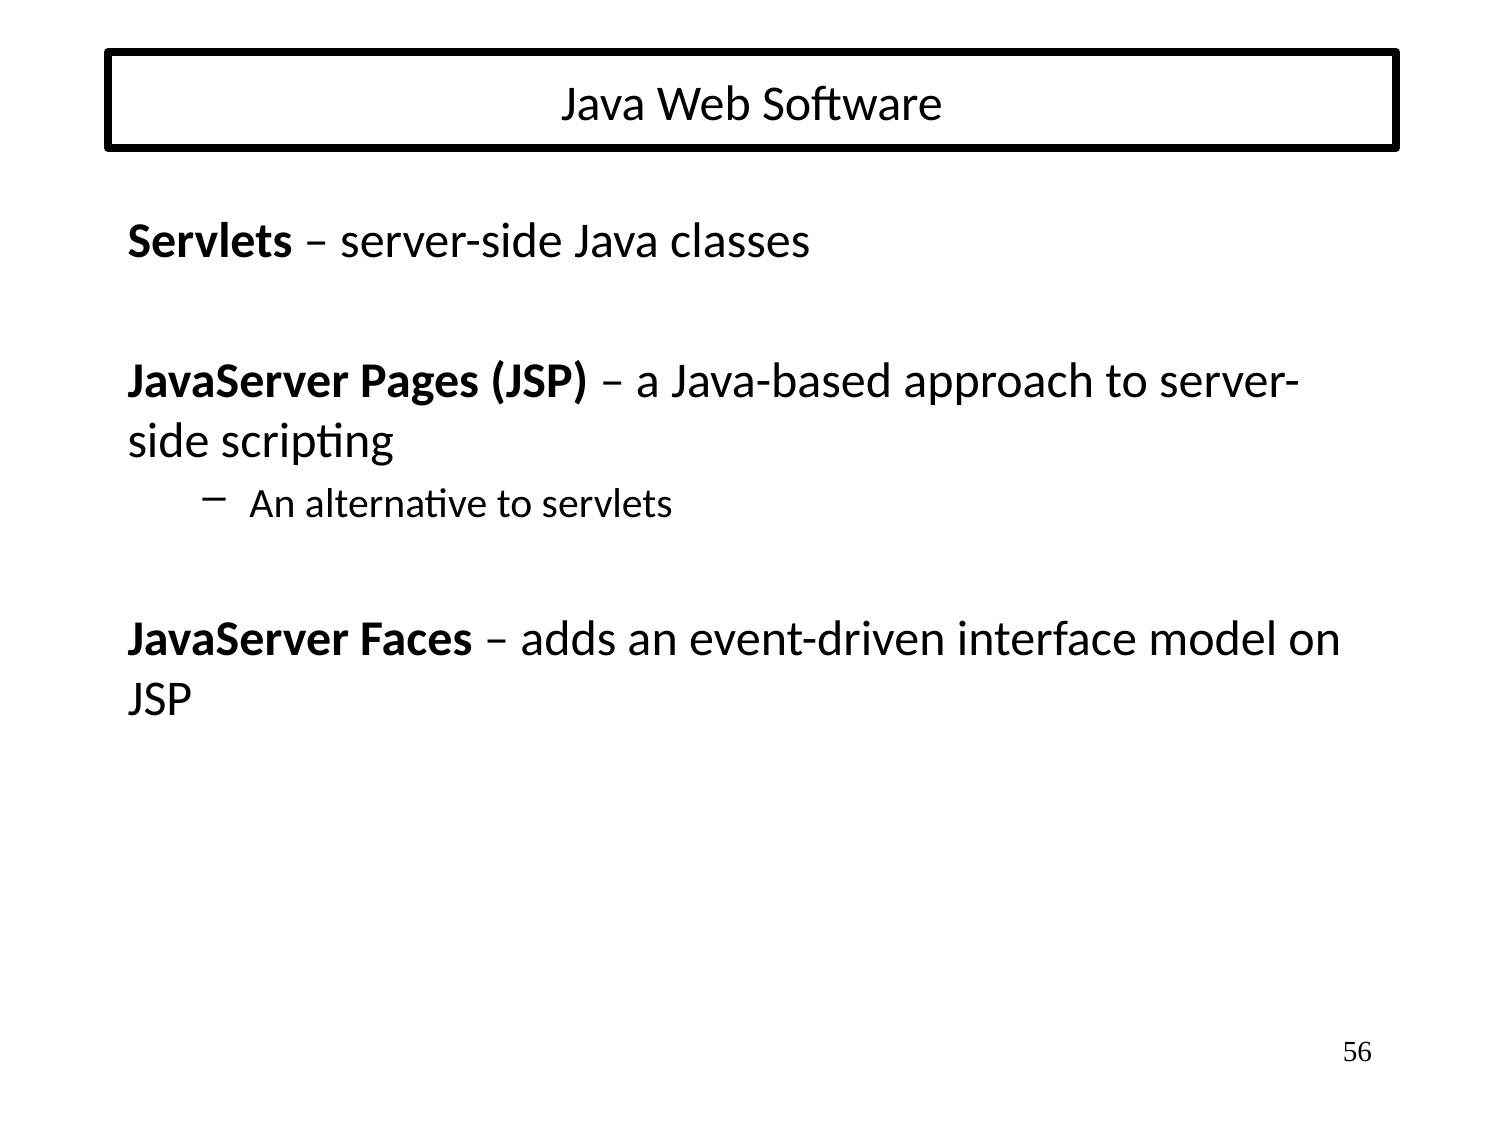

# Java Web Software
Servlets – server-side Java classes

JavaServer Pages (JSP) – a Java-based approach to server-side scripting
An alternative to servlets

JavaServer Faces – adds an event-driven interface model on JSP

56